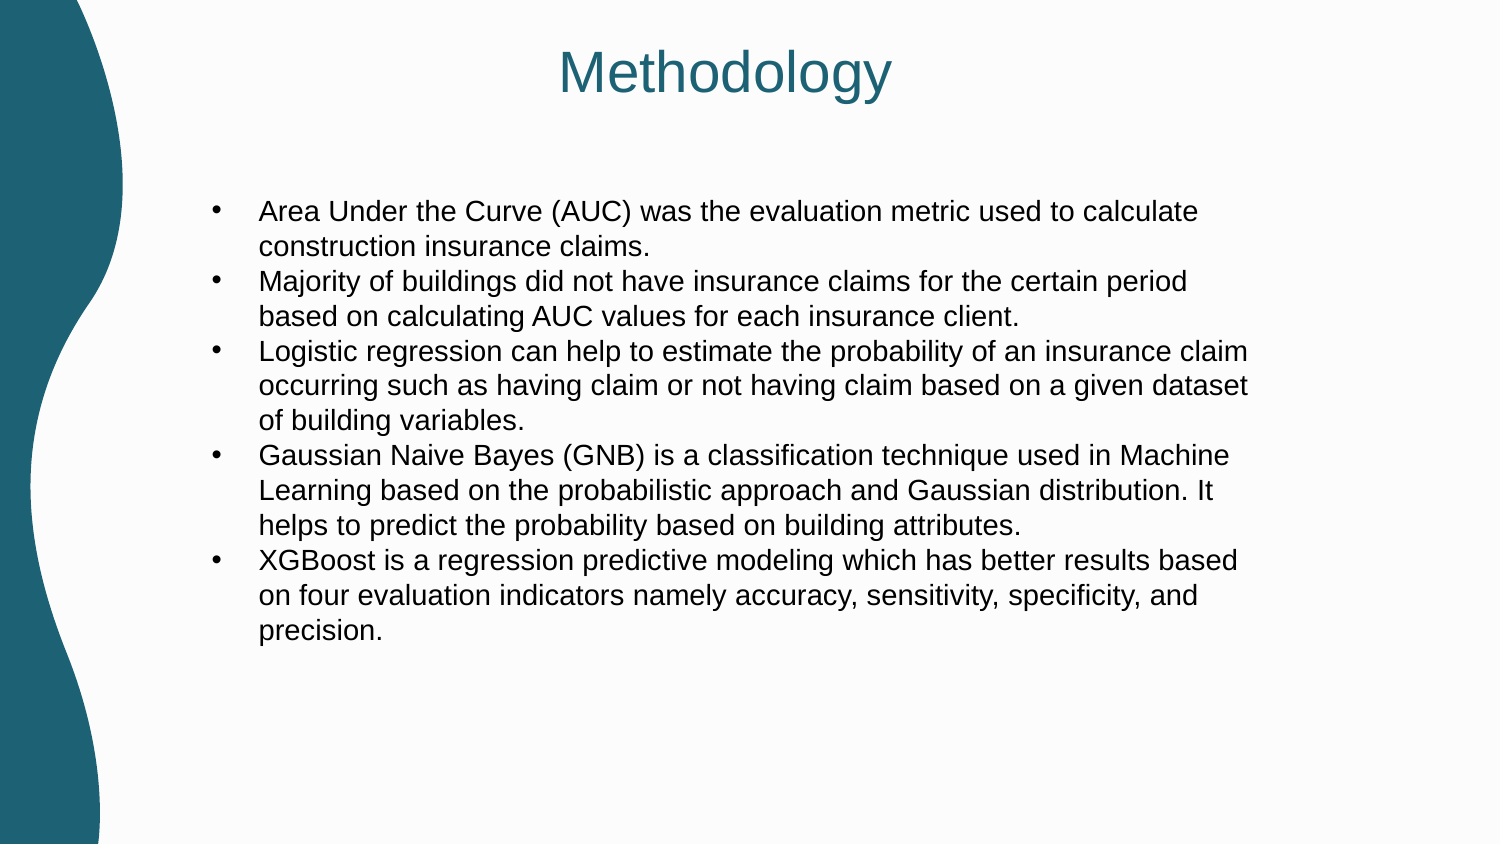

Methodology
Area Under the Curve (AUC) was the evaluation metric used to calculate construction insurance claims.
Majority of buildings did not have insurance claims for the certain period based on calculating AUC values for each insurance client.
Logistic regression can help to estimate the probability of an insurance claim occurring such as having claim or not having claim based on a given dataset of building variables.
Gaussian Naive Bayes (GNB) is a classification technique used in Machine Learning based on the probabilistic approach and Gaussian distribution. It helps to predict the probability based on building attributes.
XGBoost is a regression predictive modeling which has better results based on four evaluation indicators namely accuracy, sensitivity, specificity, and precision.